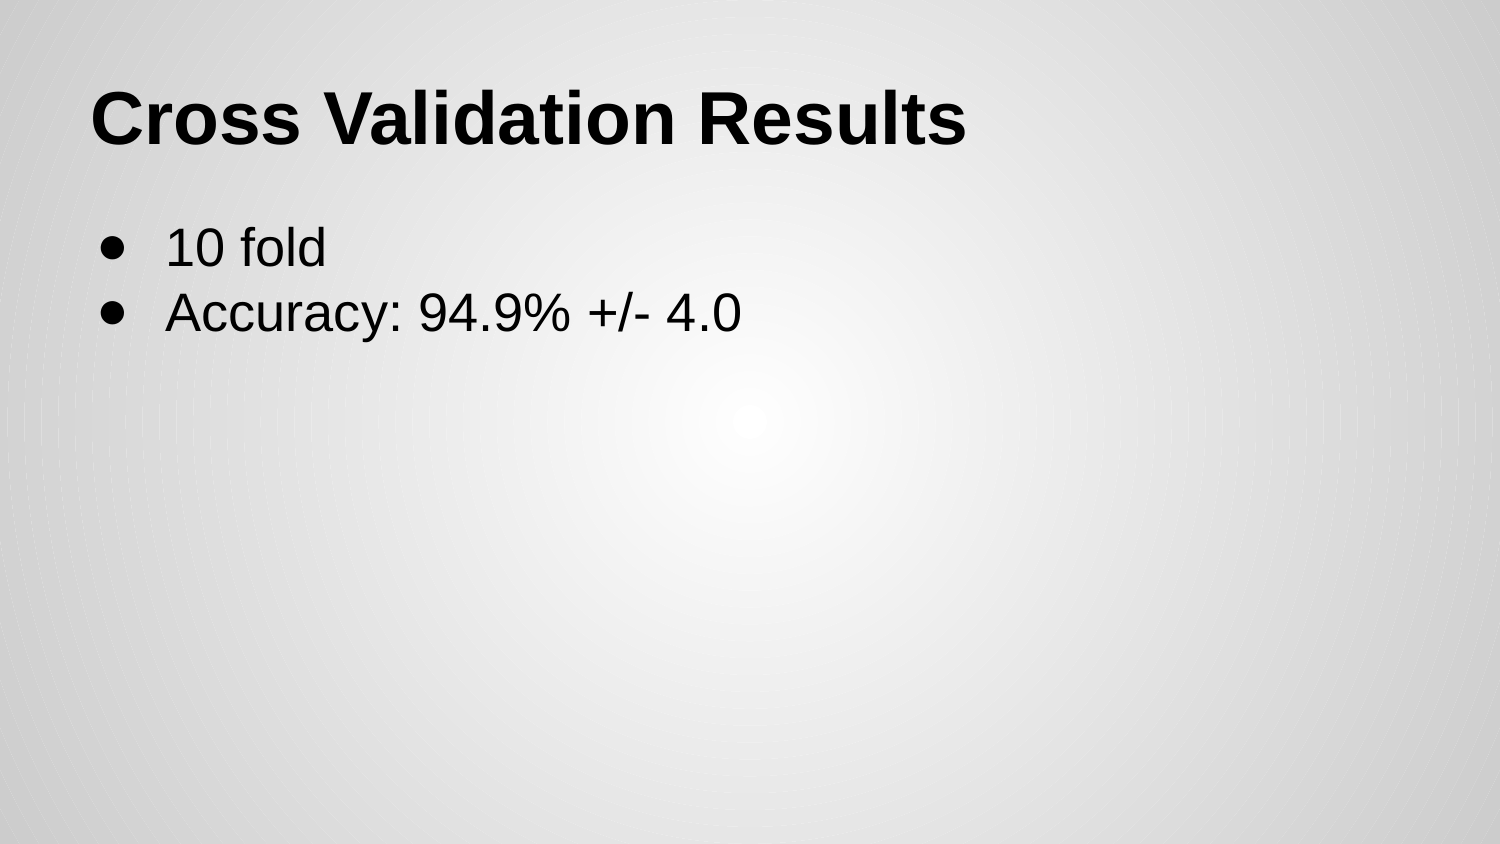

# Cross Validation Results
10 fold
Accuracy: 94.9% +/- 4.0